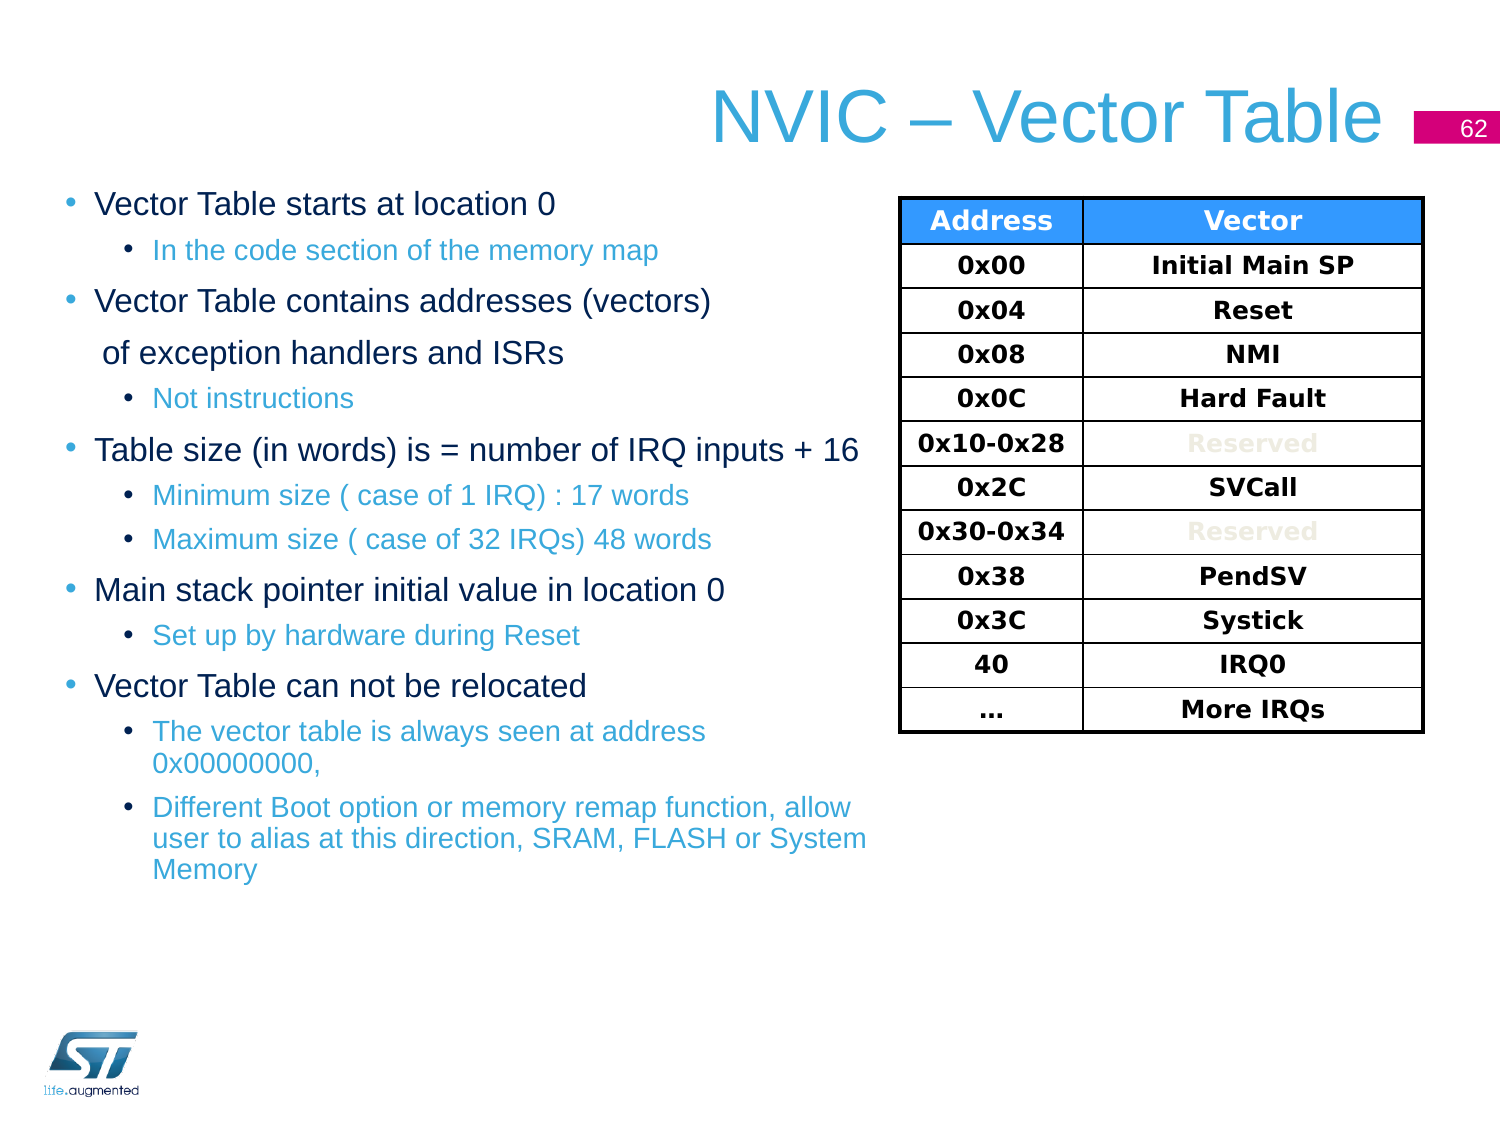

# NVIC – Vector Table
Vector Table starts at location 0
In the code section of the memory map
Vector Table contains addresses (vectors)
    of exception handlers and ISRs
Not instructions
Table size (in words) is = number of IRQ inputs + 16
Minimum size ( case of 1 IRQ) : 17 words
Maximum size ( case of 32 IRQs) 48 words
Main stack pointer initial value in location 0
Set up by hardware during Reset
Vector Table can not be relocated
The vector table is always seen at address 0x00000000,
Different Boot option or memory remap function, allow user to alias at this direction, SRAM, FLASH or System Memory
| Address | Vector |
| --- | --- |
| 0x00 | Initial Main SP |
| 0x04 | Reset |
| 0x08 | NMI |
| 0x0C | Hard Fault |
| 0x10-0x28 | Reserved |
| 0x2C | SVCall |
| 0x30-0x34 | Reserved |
| 0x38 | PendSV |
| 0x3C | Systick |
| 40 | IRQ0 |
| … | More IRQs |
62